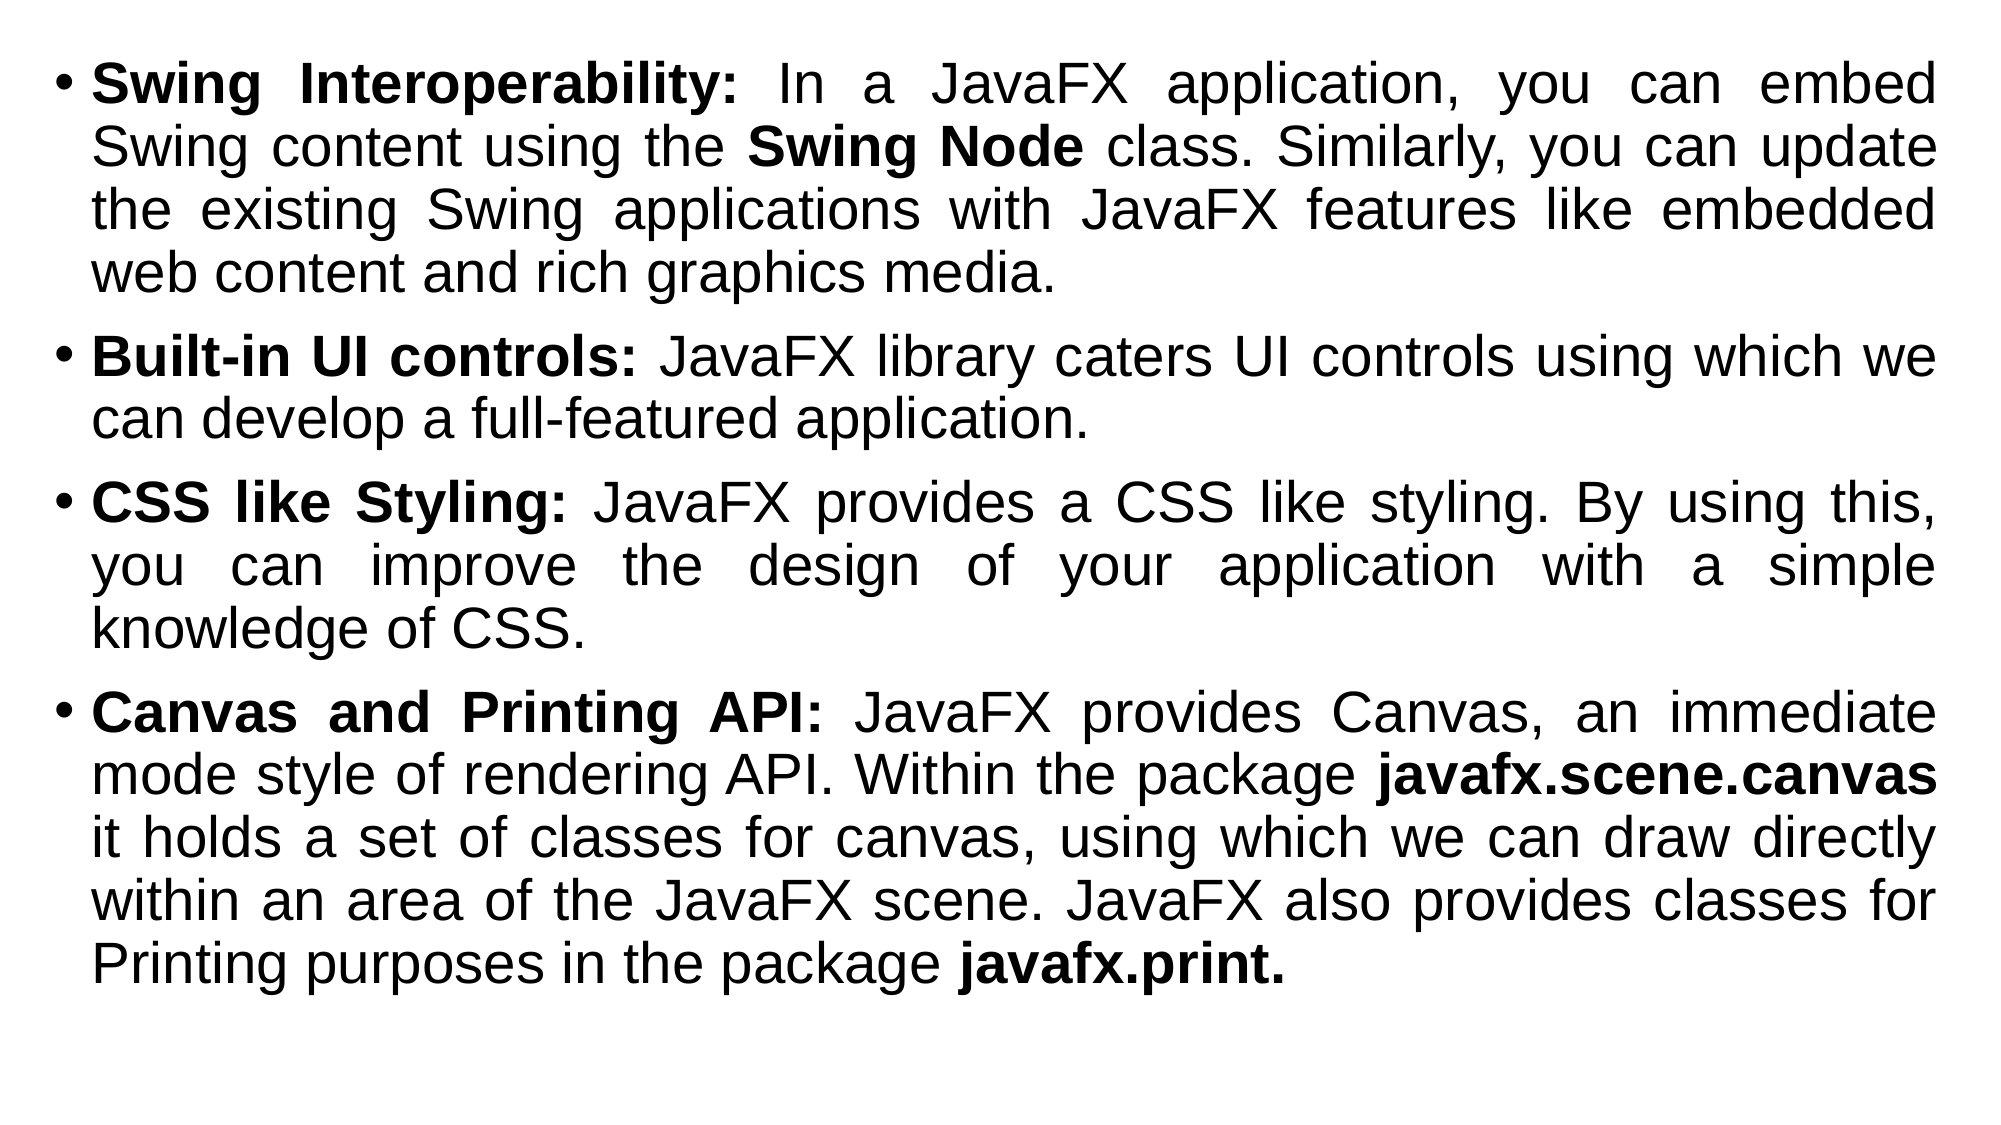

Swing Interoperability: In a JavaFX application, you can embed Swing content using the Swing Node class. Similarly, you can update the existing Swing applications with JavaFX features like embedded web content and rich graphics media.
Built-in UI controls: JavaFX library caters UI controls using which we can develop a full-featured application.
CSS like Styling: JavaFX provides a CSS like styling. By using this, you can improve the design of your application with a simple knowledge of CSS.
Canvas and Printing API: JavaFX provides Canvas, an immediate mode style of rendering API. Within the package javafx.scene.canvas it holds a set of classes for canvas, using which we can draw directly within an area of the JavaFX scene. JavaFX also provides classes for Printing purposes in the package javafx.print.